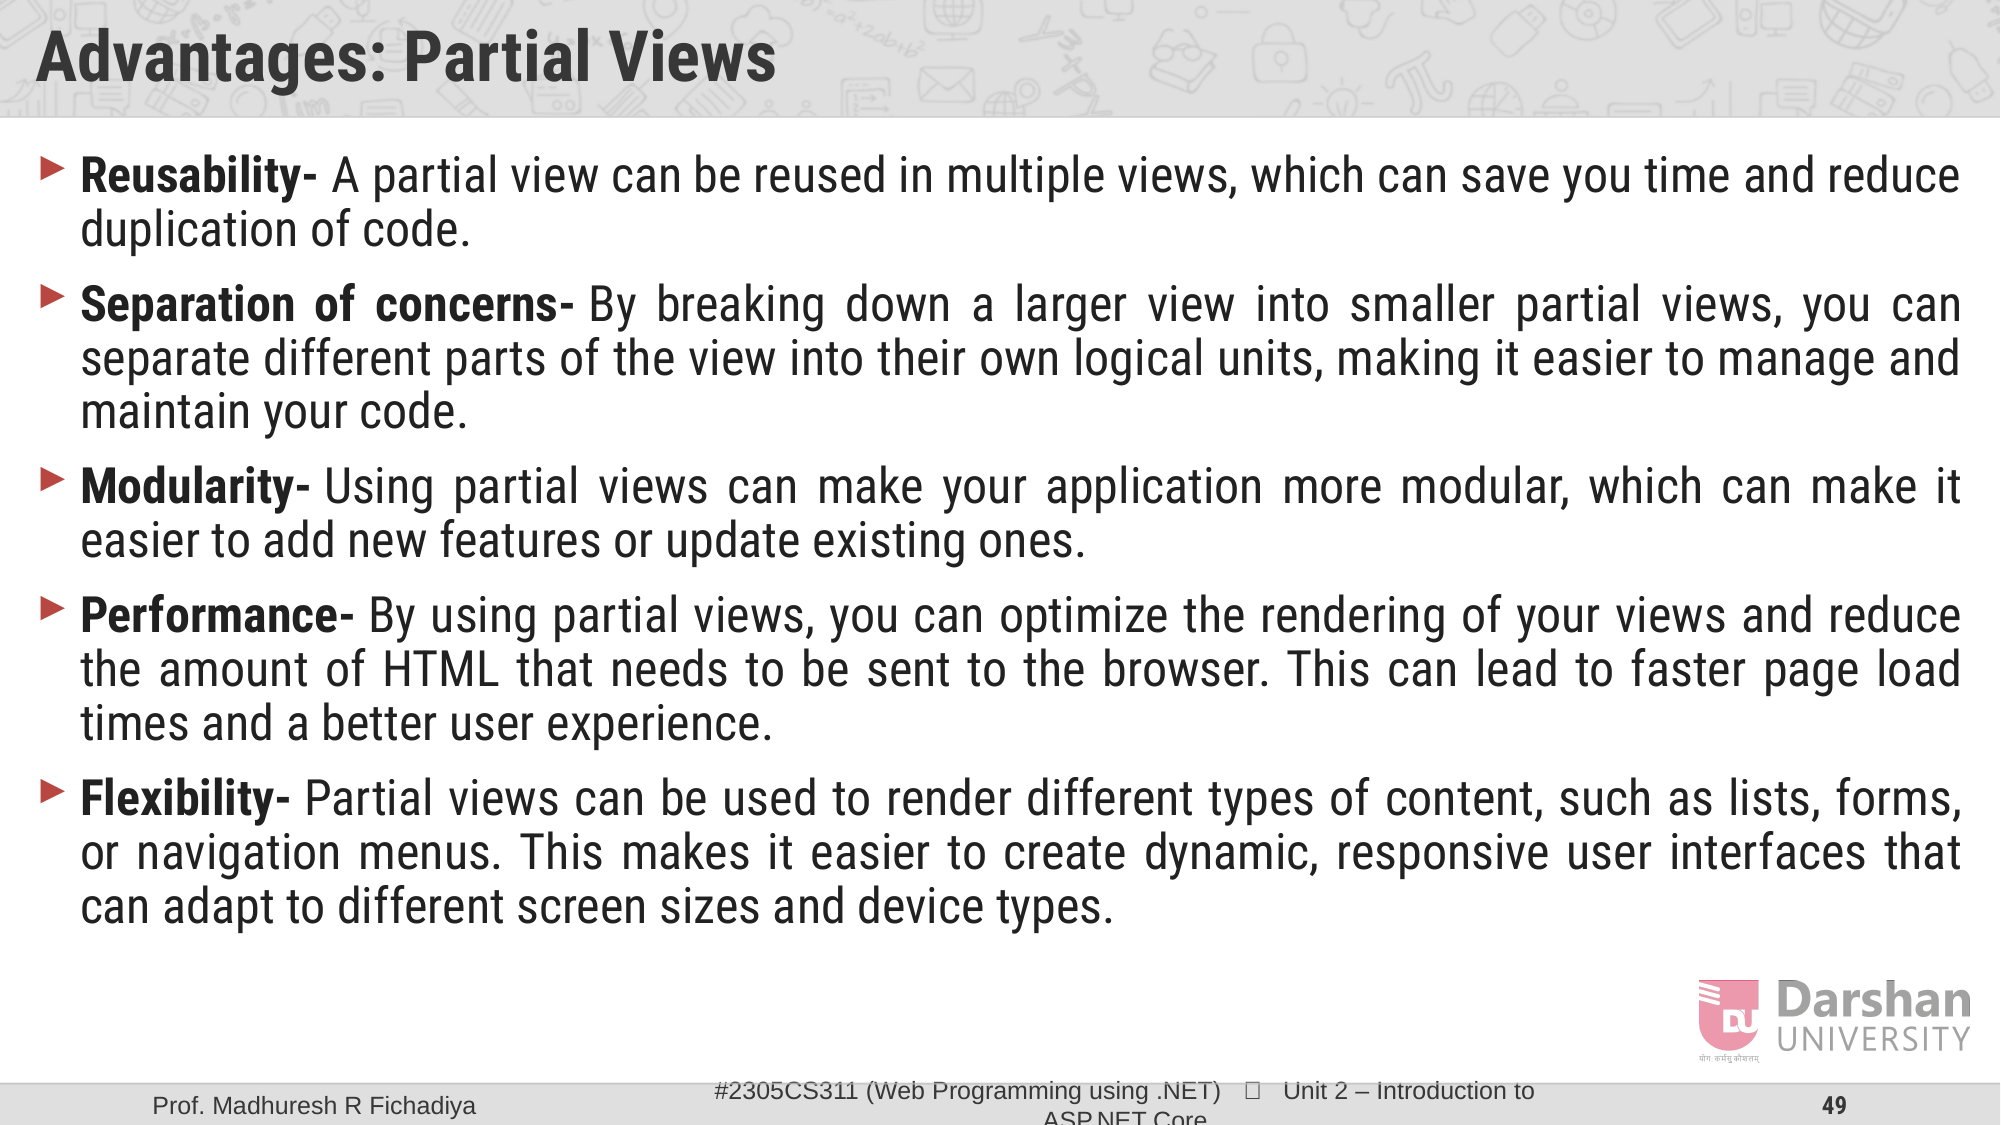

# Advantages: Partial Views
Reusability- A partial view can be reused in multiple views, which can save you time and reduce duplication of code.
Separation of concerns- By breaking down a larger view into smaller partial views, you can separate different parts of the view into their own logical units, making it easier to manage and maintain your code.
Modularity- Using partial views can make your application more modular, which can make it easier to add new features or update existing ones.
Performance- By using partial views, you can optimize the rendering of your views and reduce the amount of HTML that needs to be sent to the browser. This can lead to faster page load times and a better user experience.
Flexibility- Partial views can be used to render different types of content, such as lists, forms, or navigation menus. This makes it easier to create dynamic, responsive user interfaces that can adapt to different screen sizes and device types.